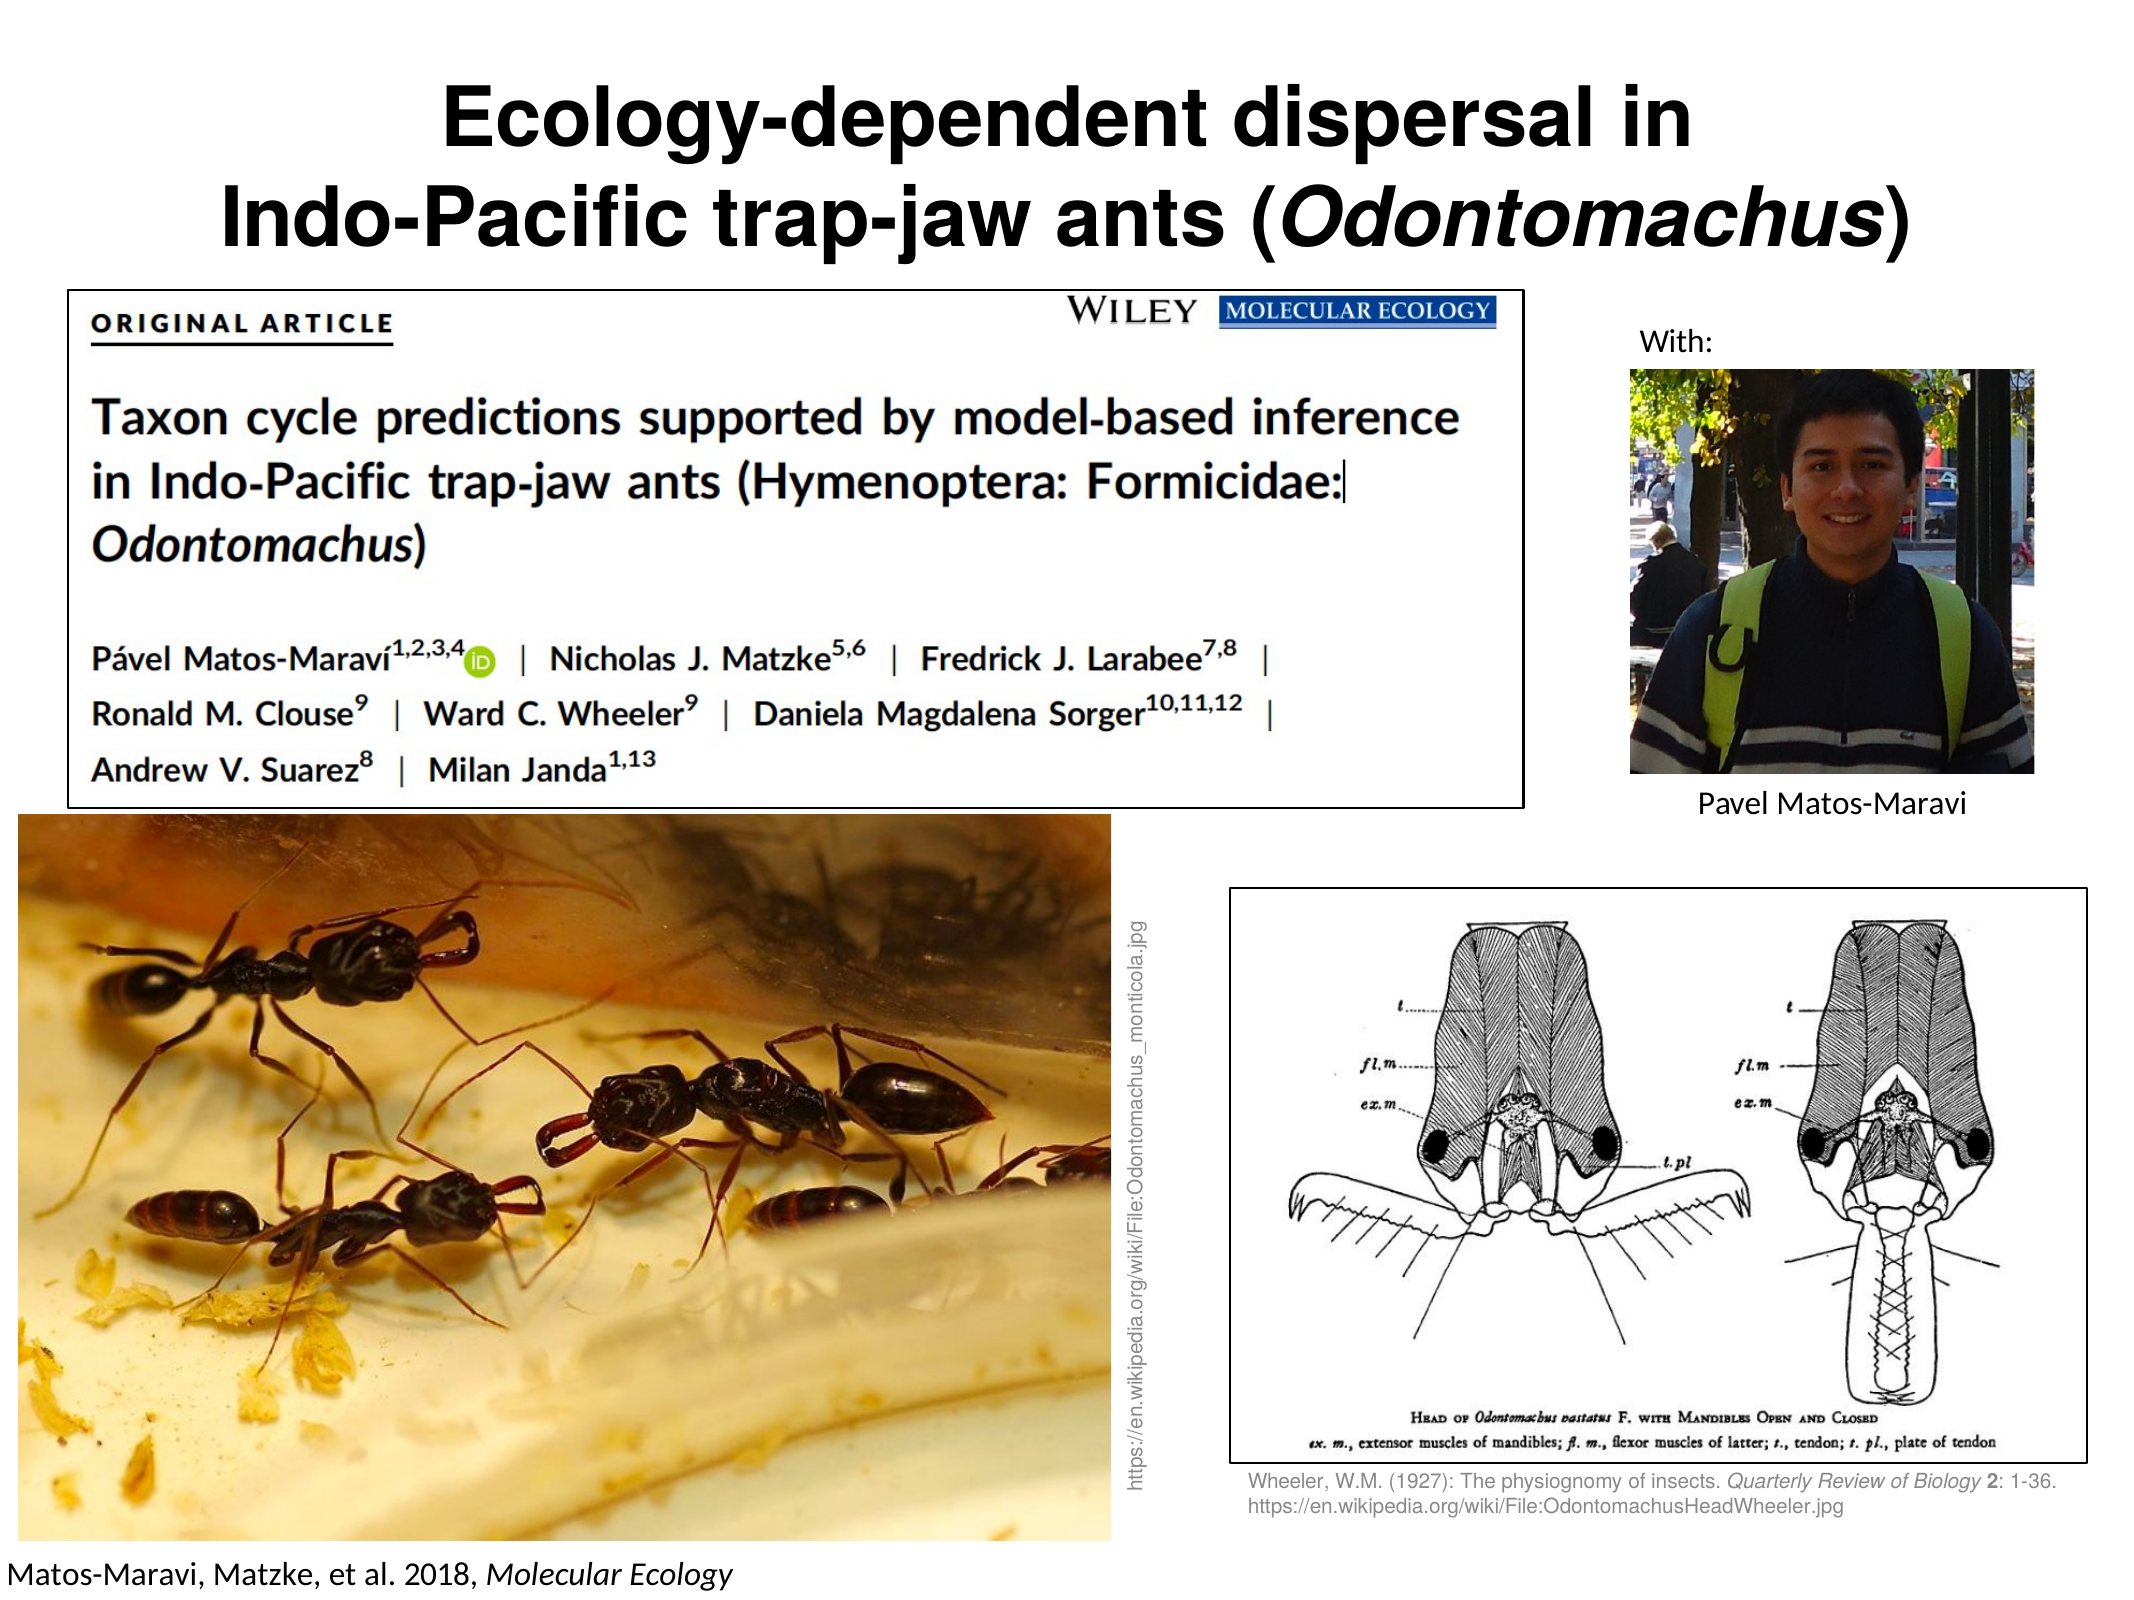

Ecology-dependent dispersal in
Indo-Pacific trap-jaw ants (Odontomachus)

With:

Pavel Matos-Maravi

https://en.wikipedia.org/wiki/File:Odontomachus_monticola.jpg
Wheeler, W.M. (1927): The physiognomy of insects. Quarterly Review of Biology 2: 1-36. https://en.wikipedia.org/wiki/File:OdontomachusHeadWheeler.jpg

Matos-Maravi, Matzke, et al. 2018, Molecular Ecology